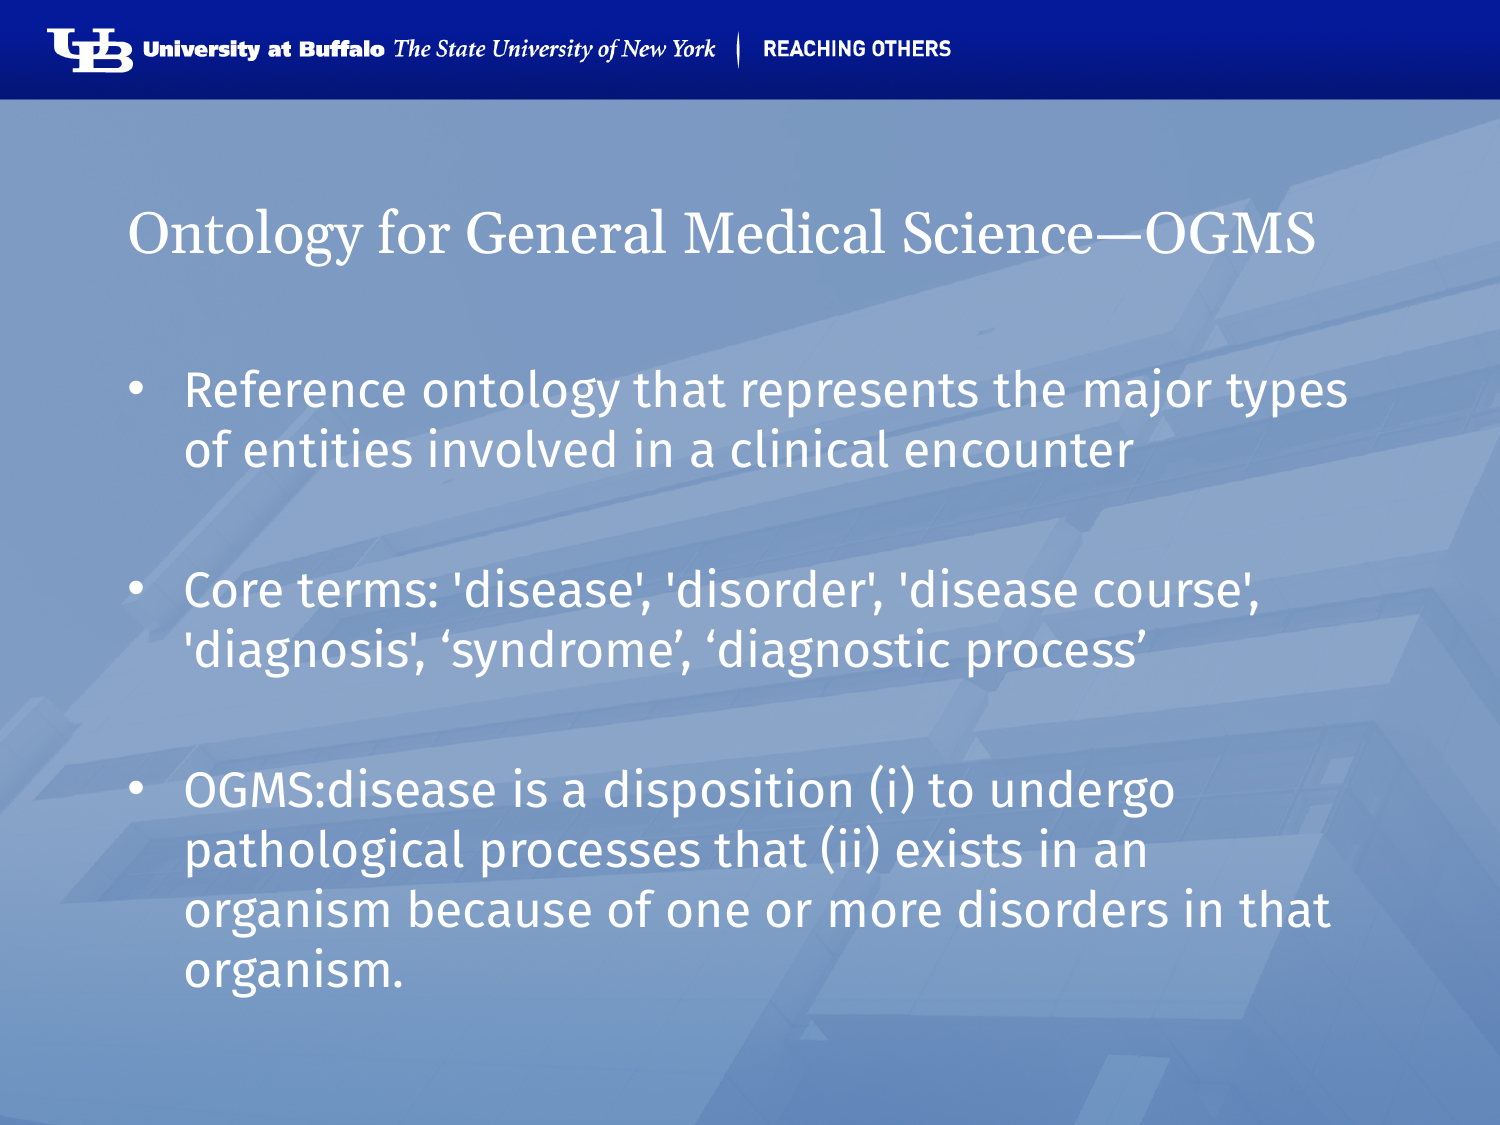

# Ontology for General Medical Science—OGMS
Reference ontology that represents the major types of entities involved in a clinical encounter

Core terms: 'disease', 'disorder', 'disease course', 'diagnosis', ‘syndrome’, ‘diagnostic process’

OGMS:disease is a disposition (i) to undergo pathological processes that (ii) exists in an organism because of one or more disorders in that organism.